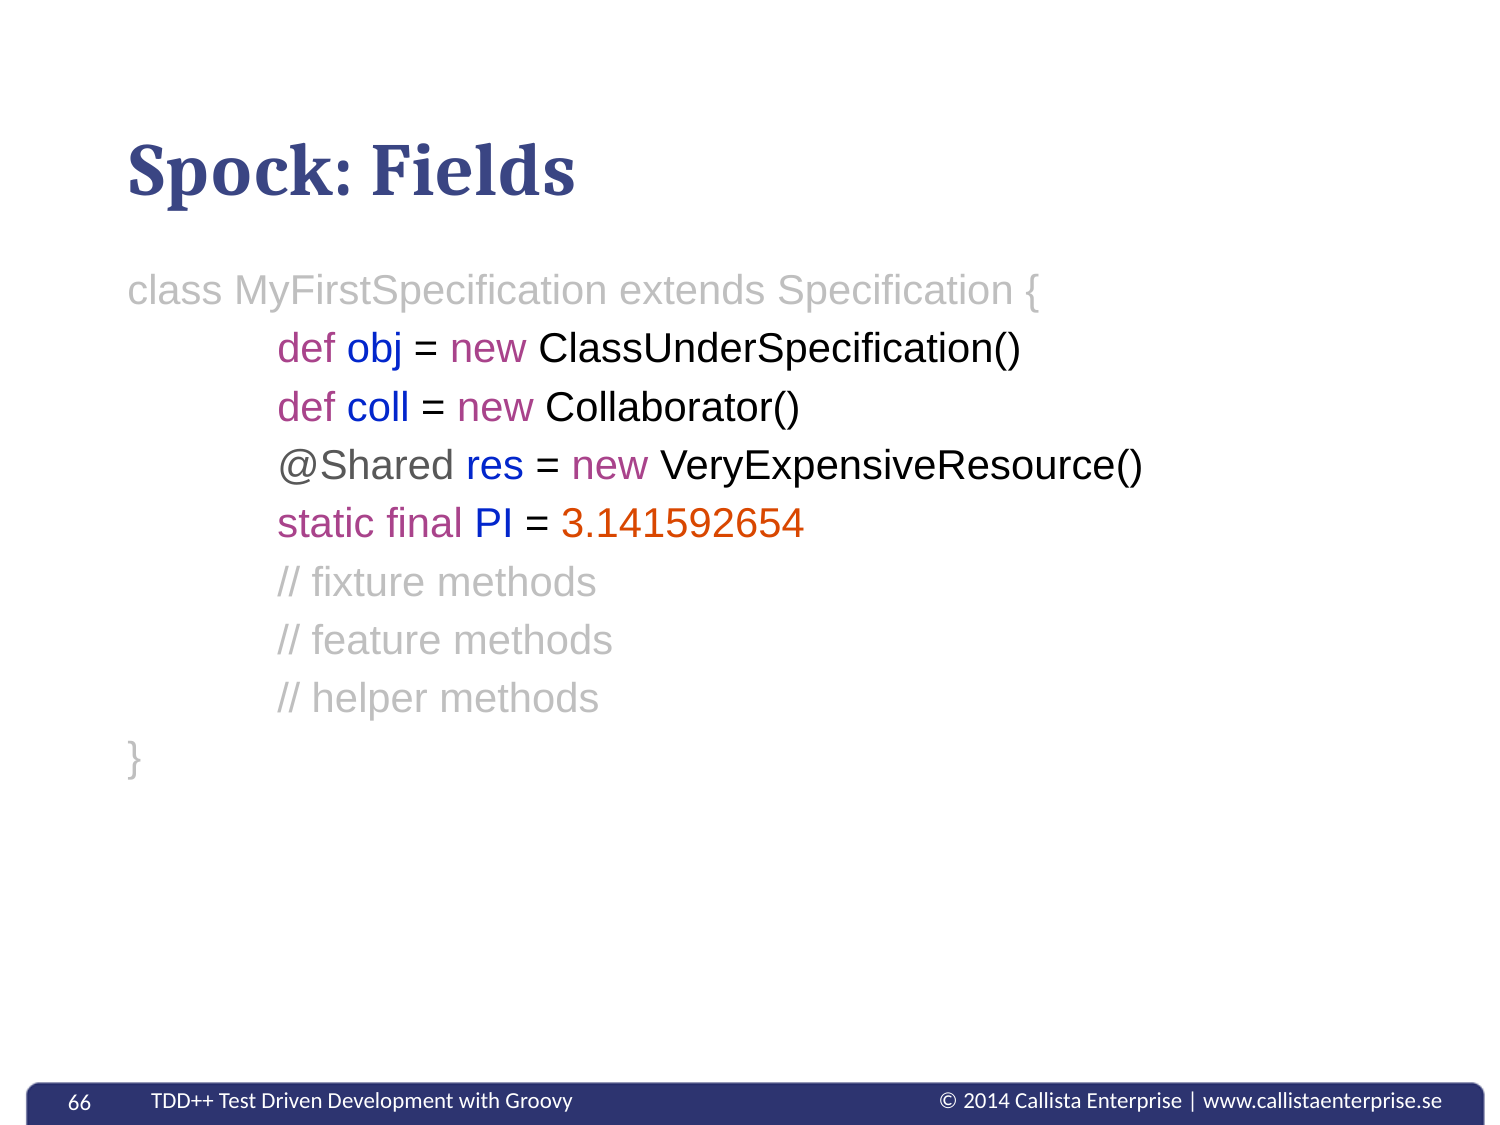

# Spock: Fields
class MyFirstSpecification extends Specification {
	def obj = new ClassUnderSpecification()
	def coll = new Collaborator()
	@Shared res = new VeryExpensiveResource()
	static final PI = 3.141592654
	// fixture methods
	// feature methods
	// helper methods
}